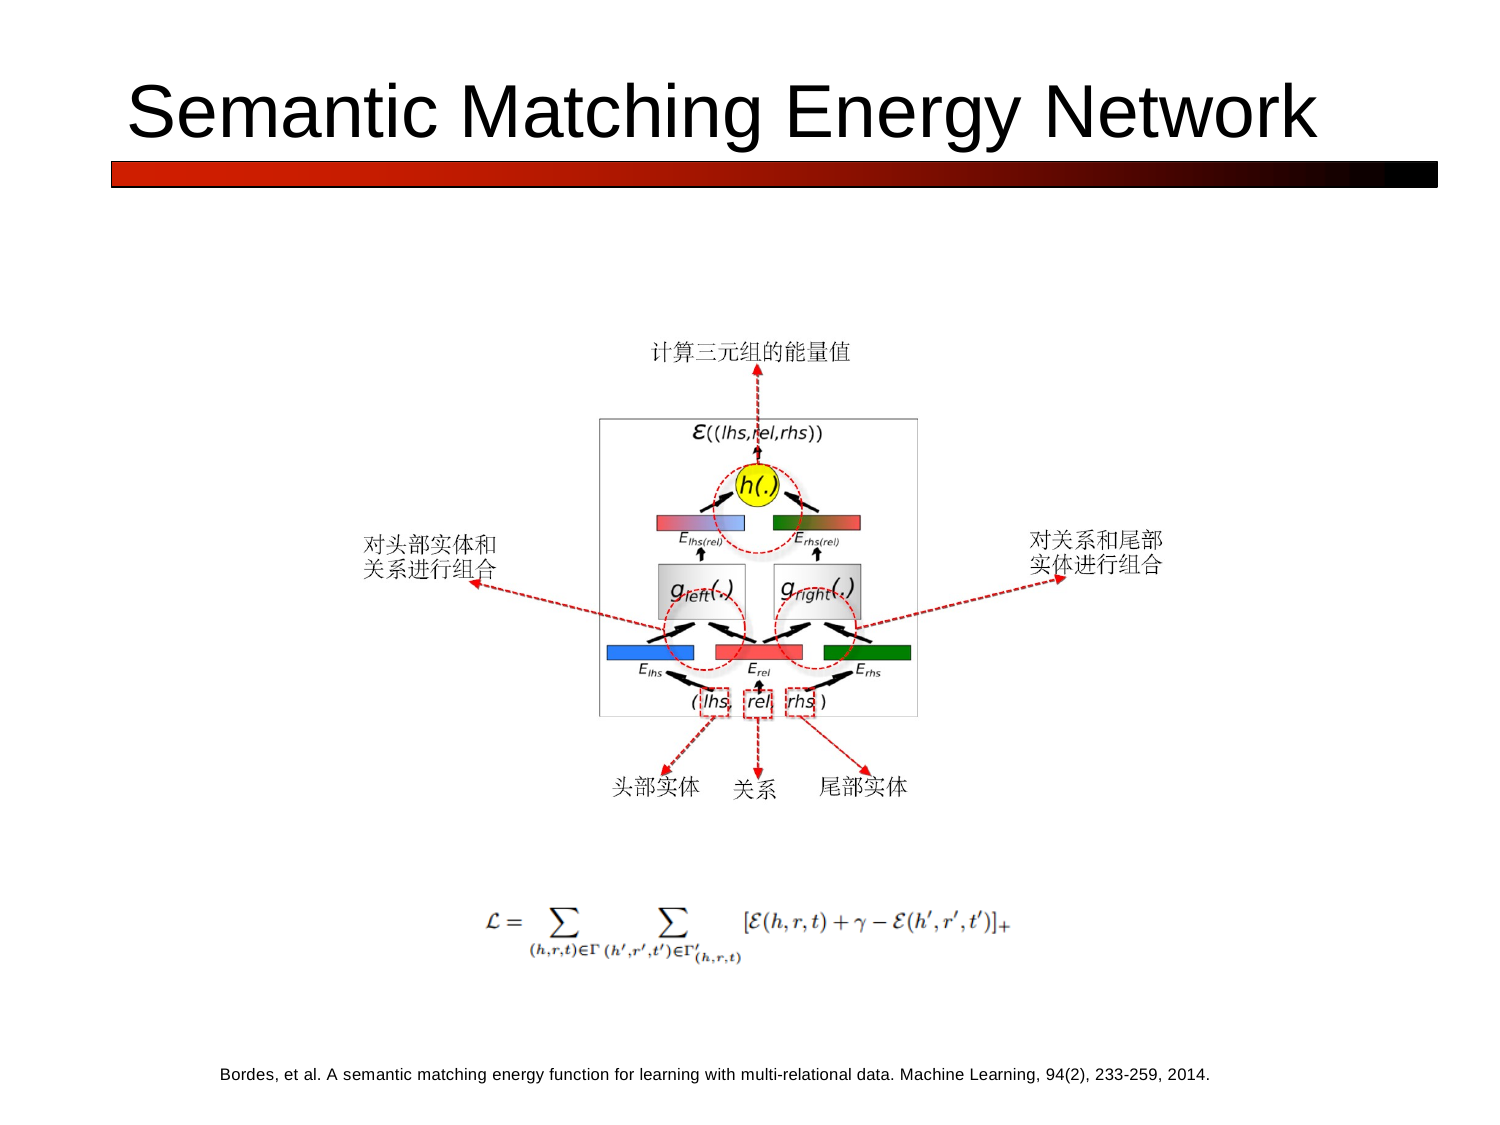

Semantic Matching Energy Network

Bordes, et al. A semantic matching energy function for learning with multi-relational data. Machine Learning, 94(2), 233-259, 2014.